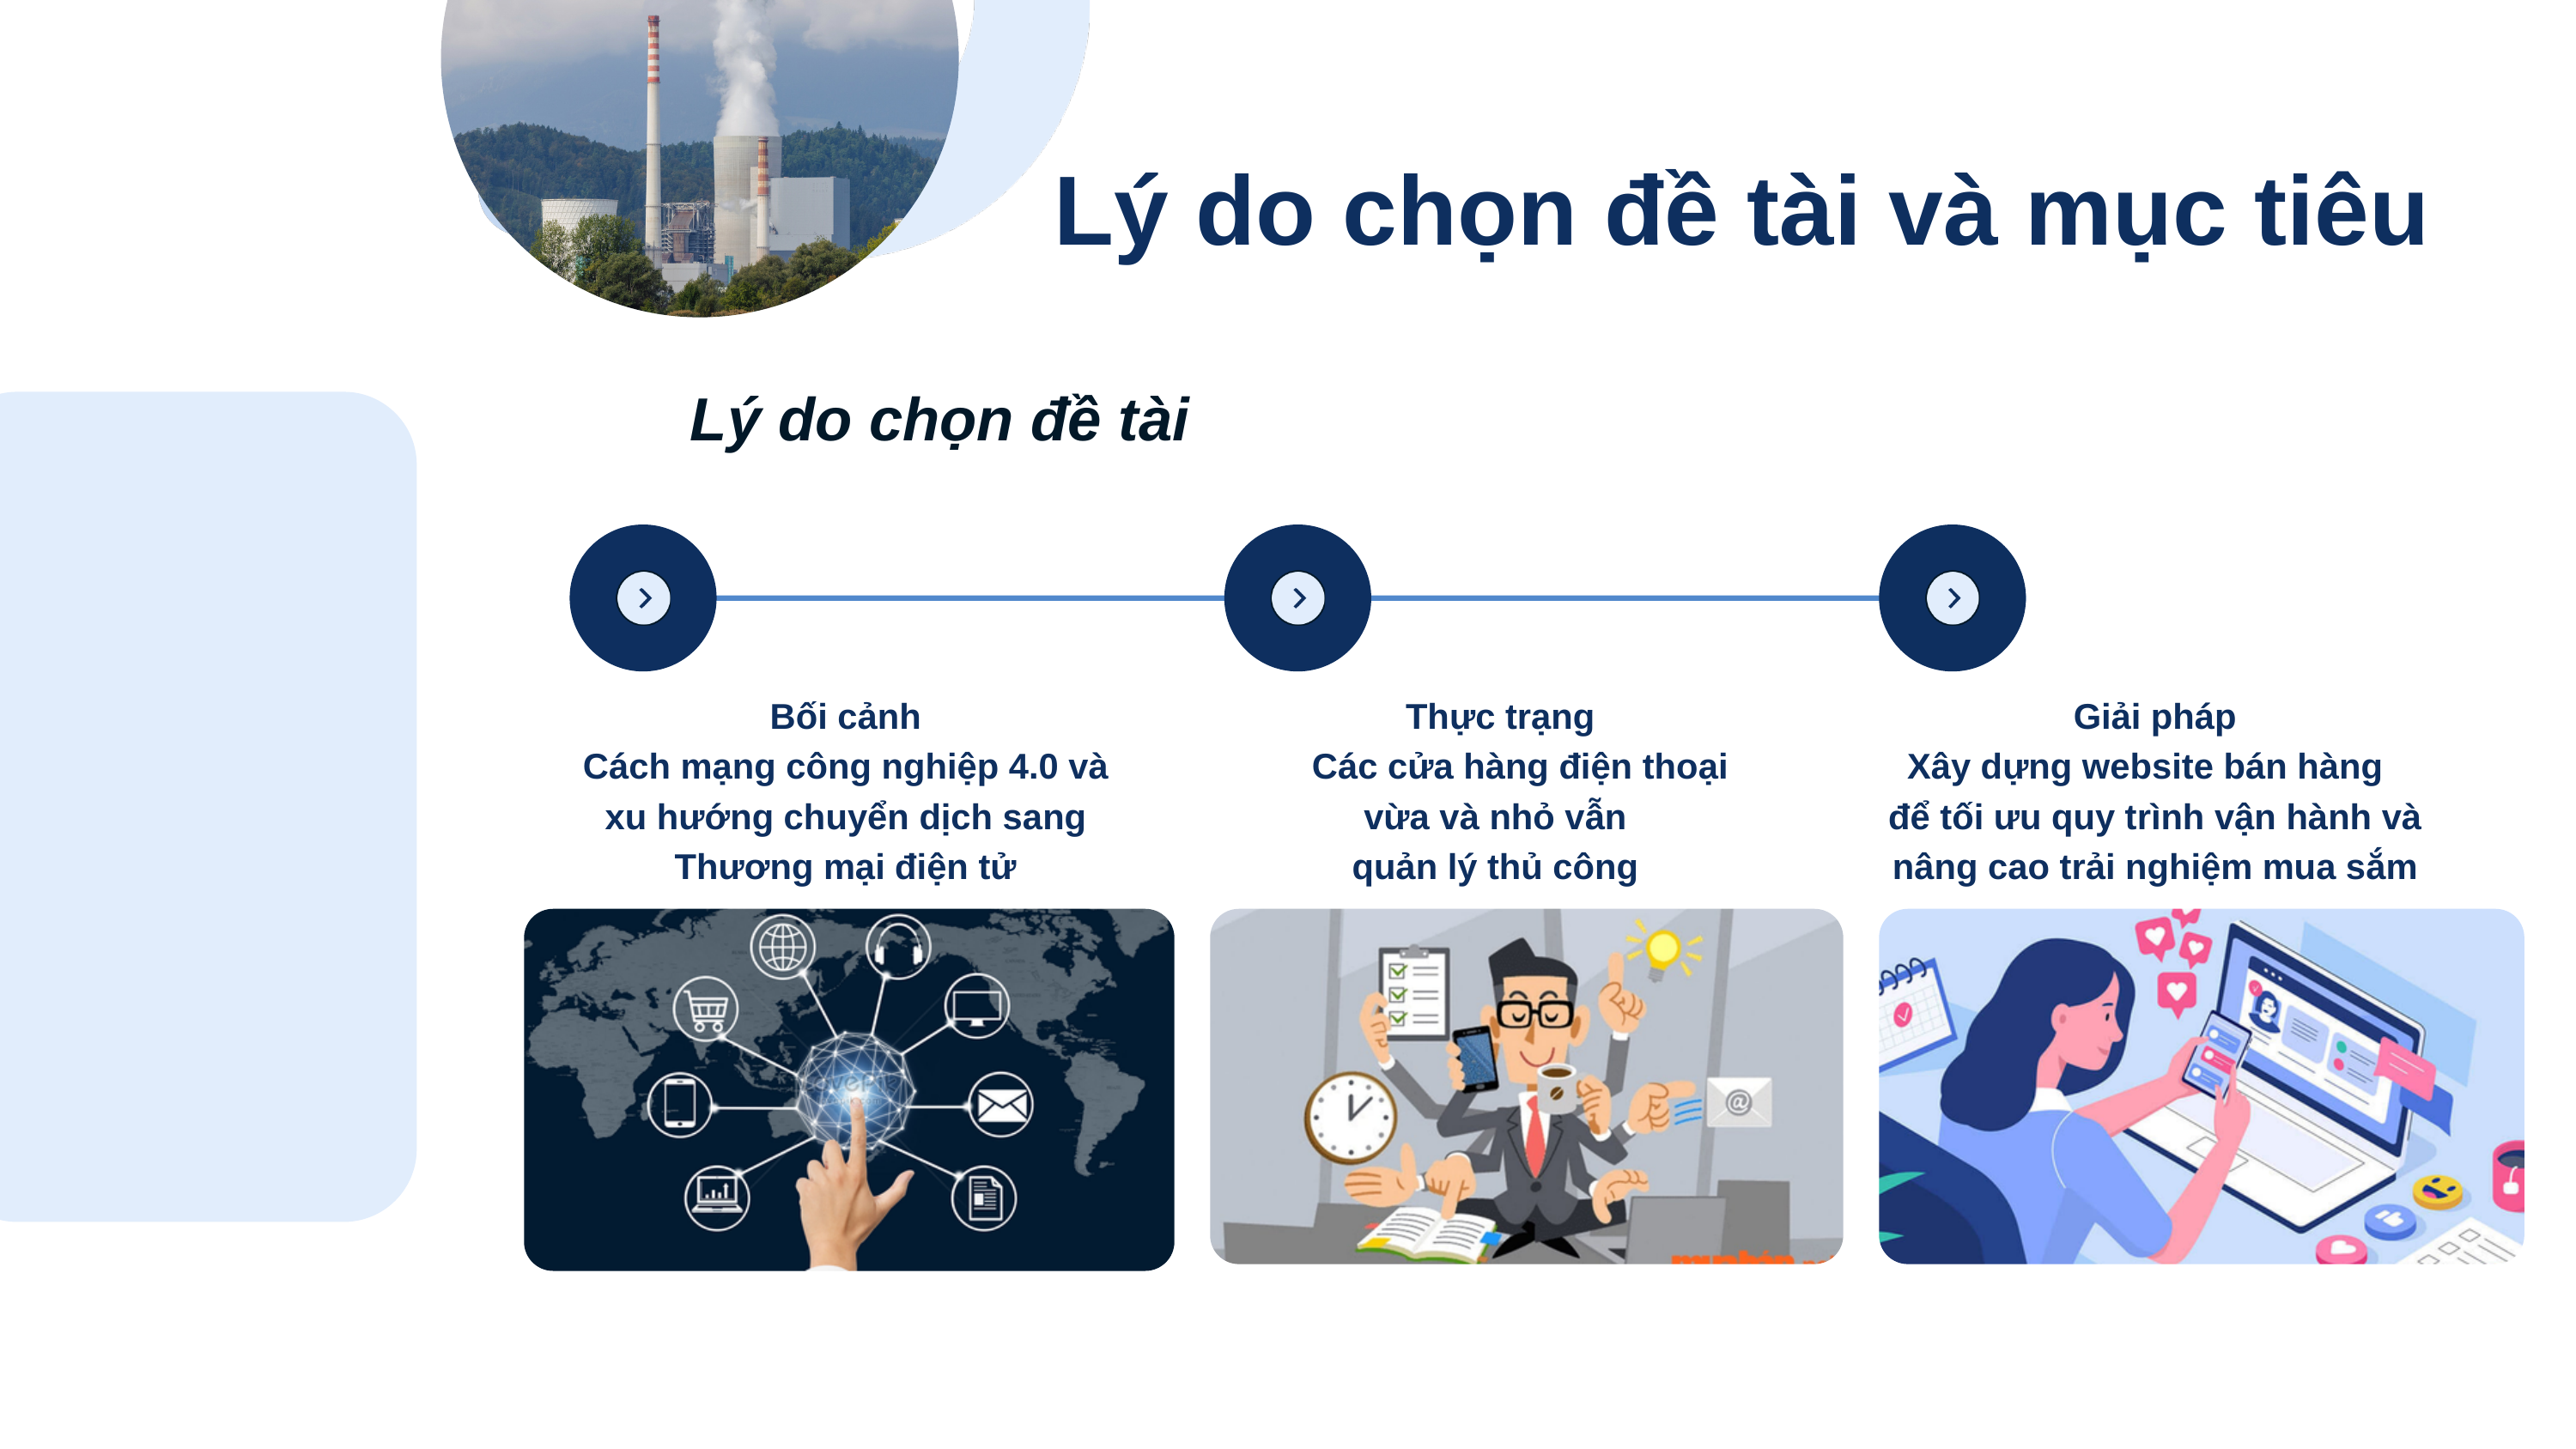

Lý do chọn đề tài và mục tiêu

Lý do chọn đề tài

Bối cảnh
Cách mạng công nghiệp 4.0 và xu hướng chuyển dịch sang Thương mại điện tử
Thực trạng
     Các cửa hàng điện thoại
vừa và nhỏ vẫn
quản lý thủ công
Giải pháp
Xây dựng website bán hàng
để tối ưu quy trình vận hành và nâng cao trải nghiệm mua sắm